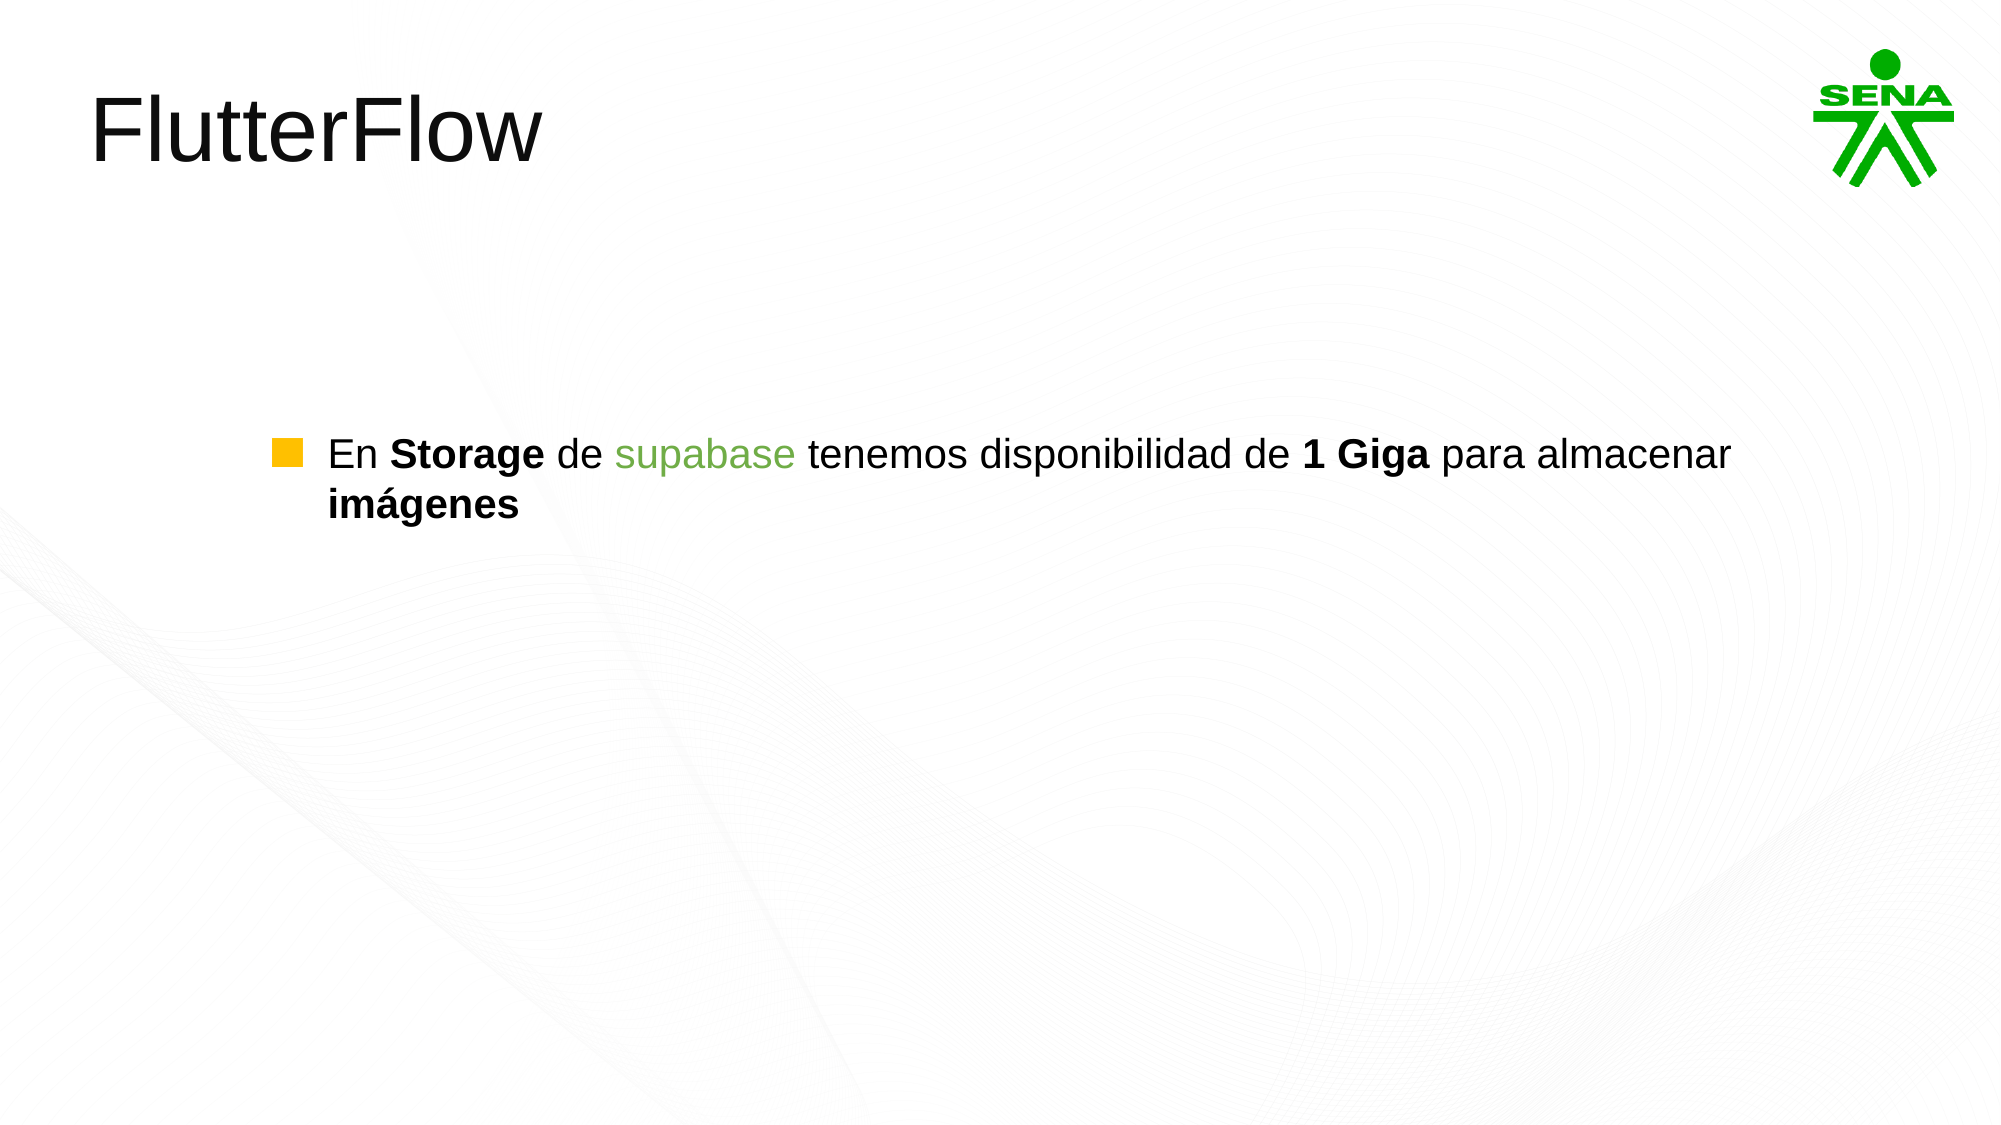

FlutterFlow
En Storage de supabase tenemos disponibilidad de 1 Giga para almacenar imágenes